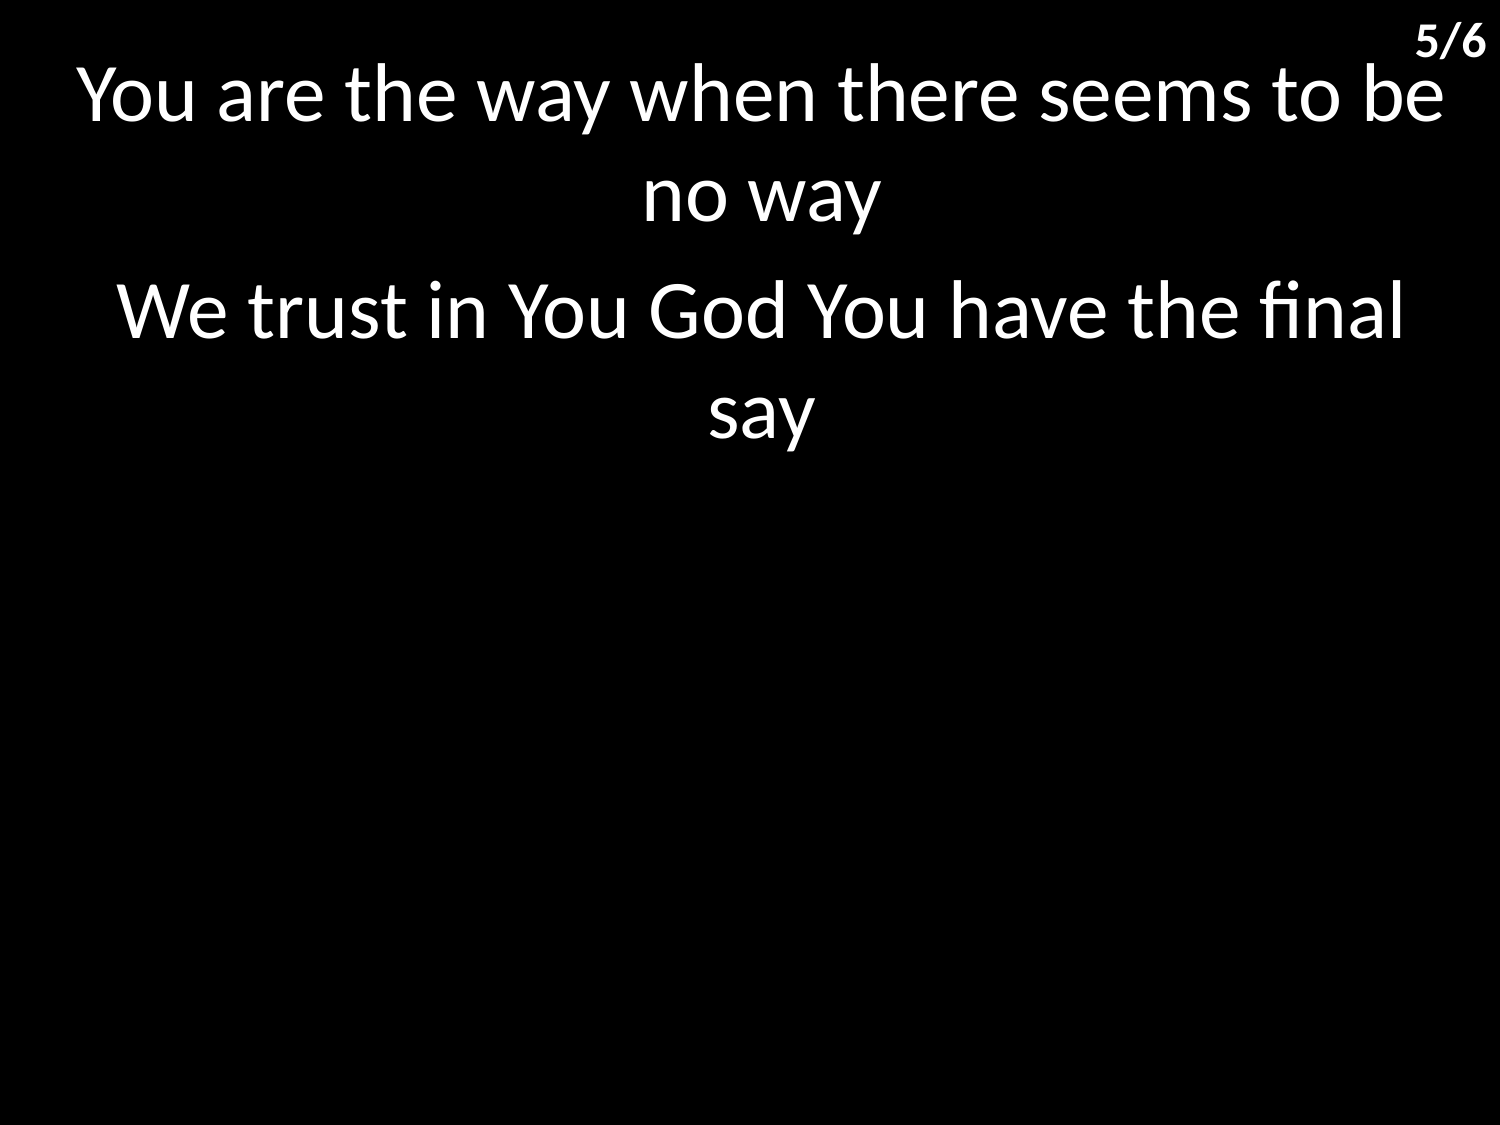

5/6
You are the way when there seems to be no way
We trust in You God You have the final say